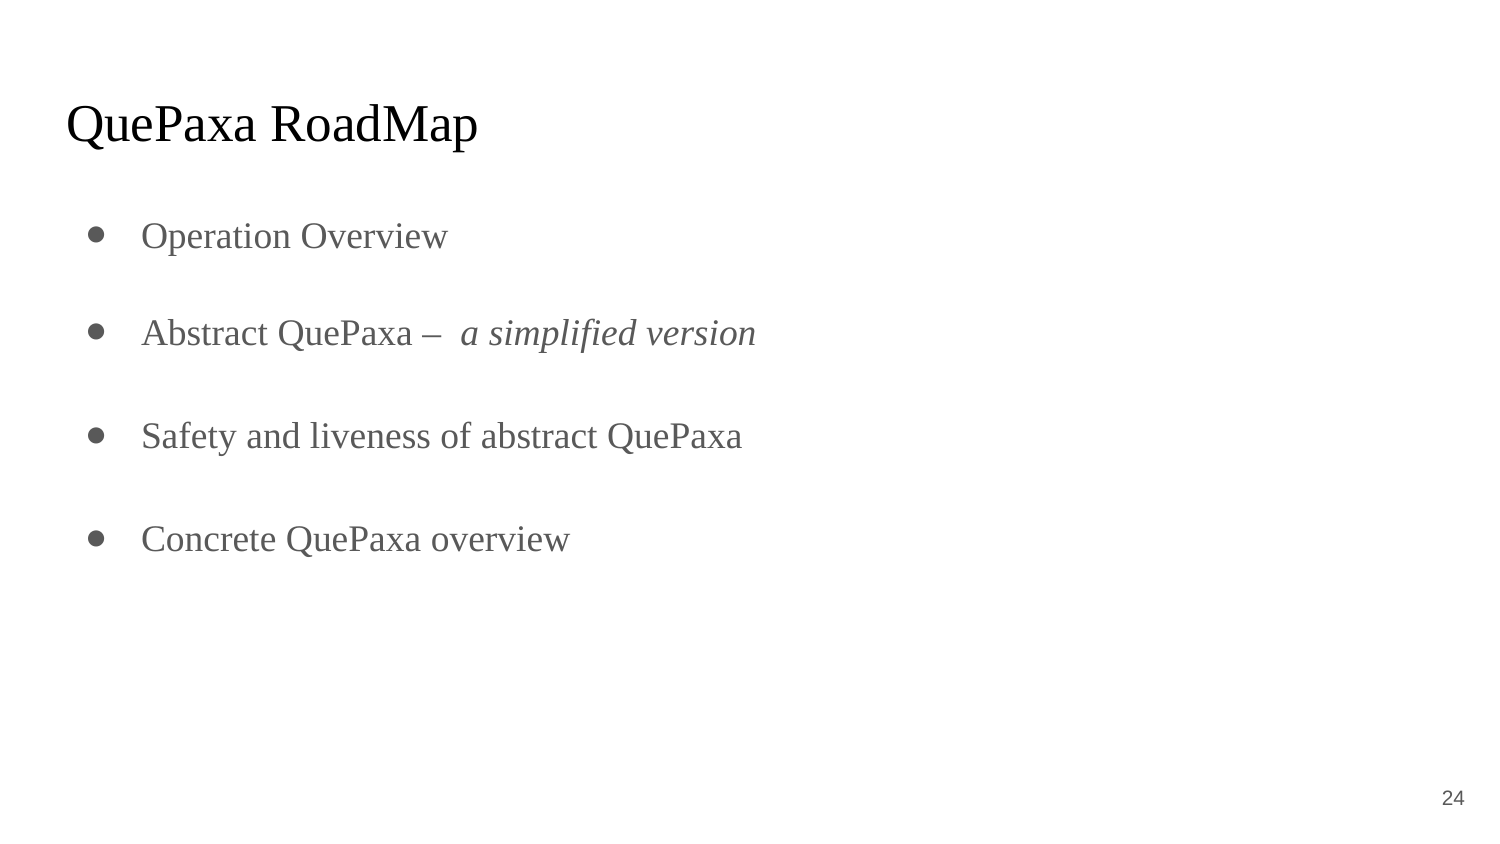

# QuePaxa RoadMap
Operation Overview
Abstract QuePaxa –  a simplified version
Safety and liveness of abstract QuePaxa
Concrete QuePaxa overview
24